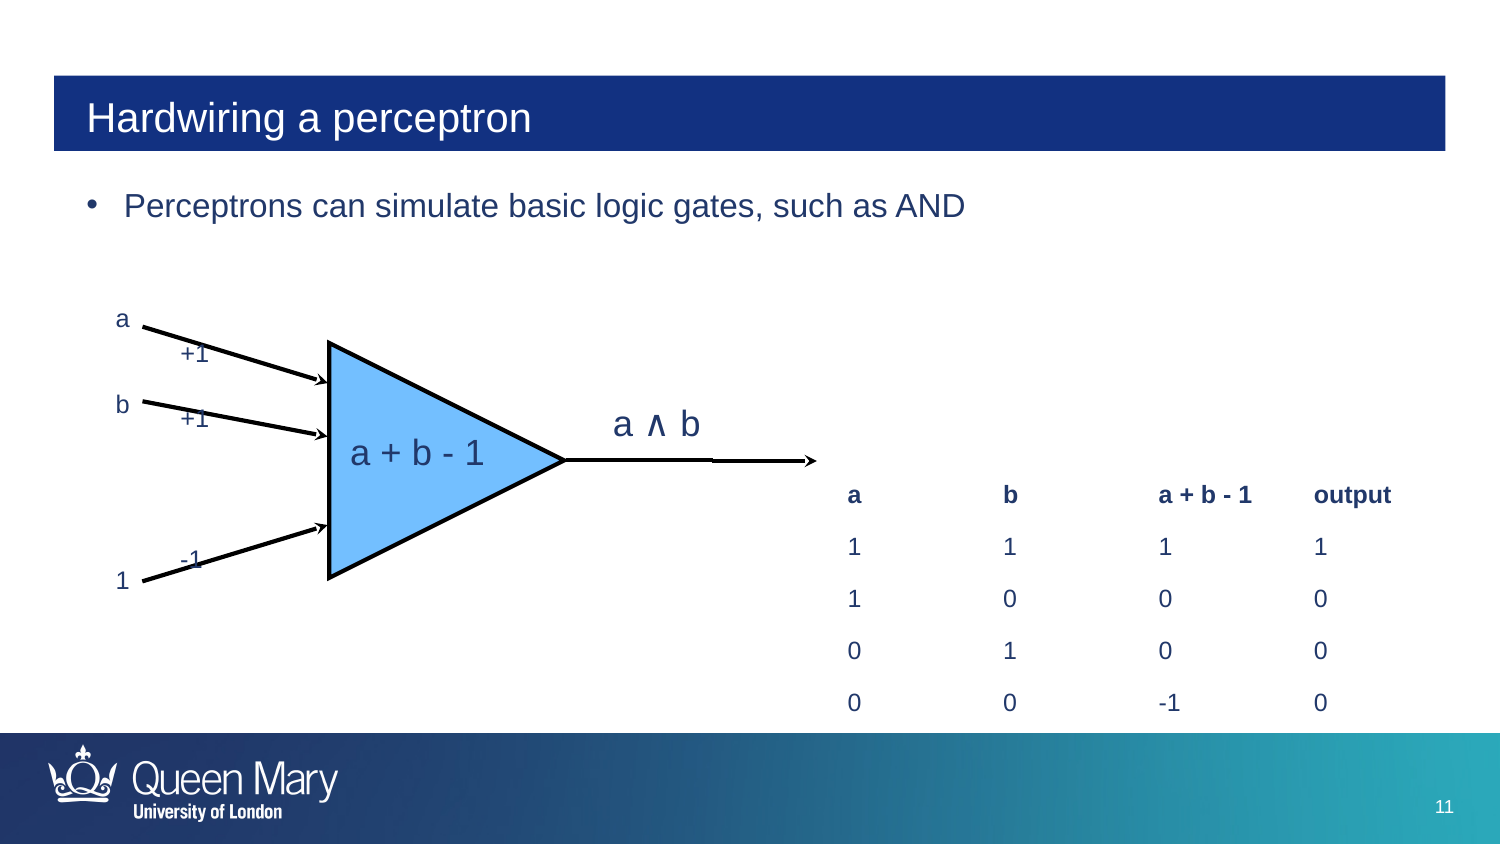

# Hardwiring a perceptron
Perceptrons can simulate basic logic gates, such as AND
a
+1

a + b - 1
b
a ∧ b
+1

| a | b | a + b - 1 | output |
| --- | --- | --- | --- |
| 1 | 1 | 1 | 1 |
| 1 | 0 | 0 | 0 |
| 0 | 1 | 0 | 0 |
| 0 | 0 | -1 | 0 |

-1

1